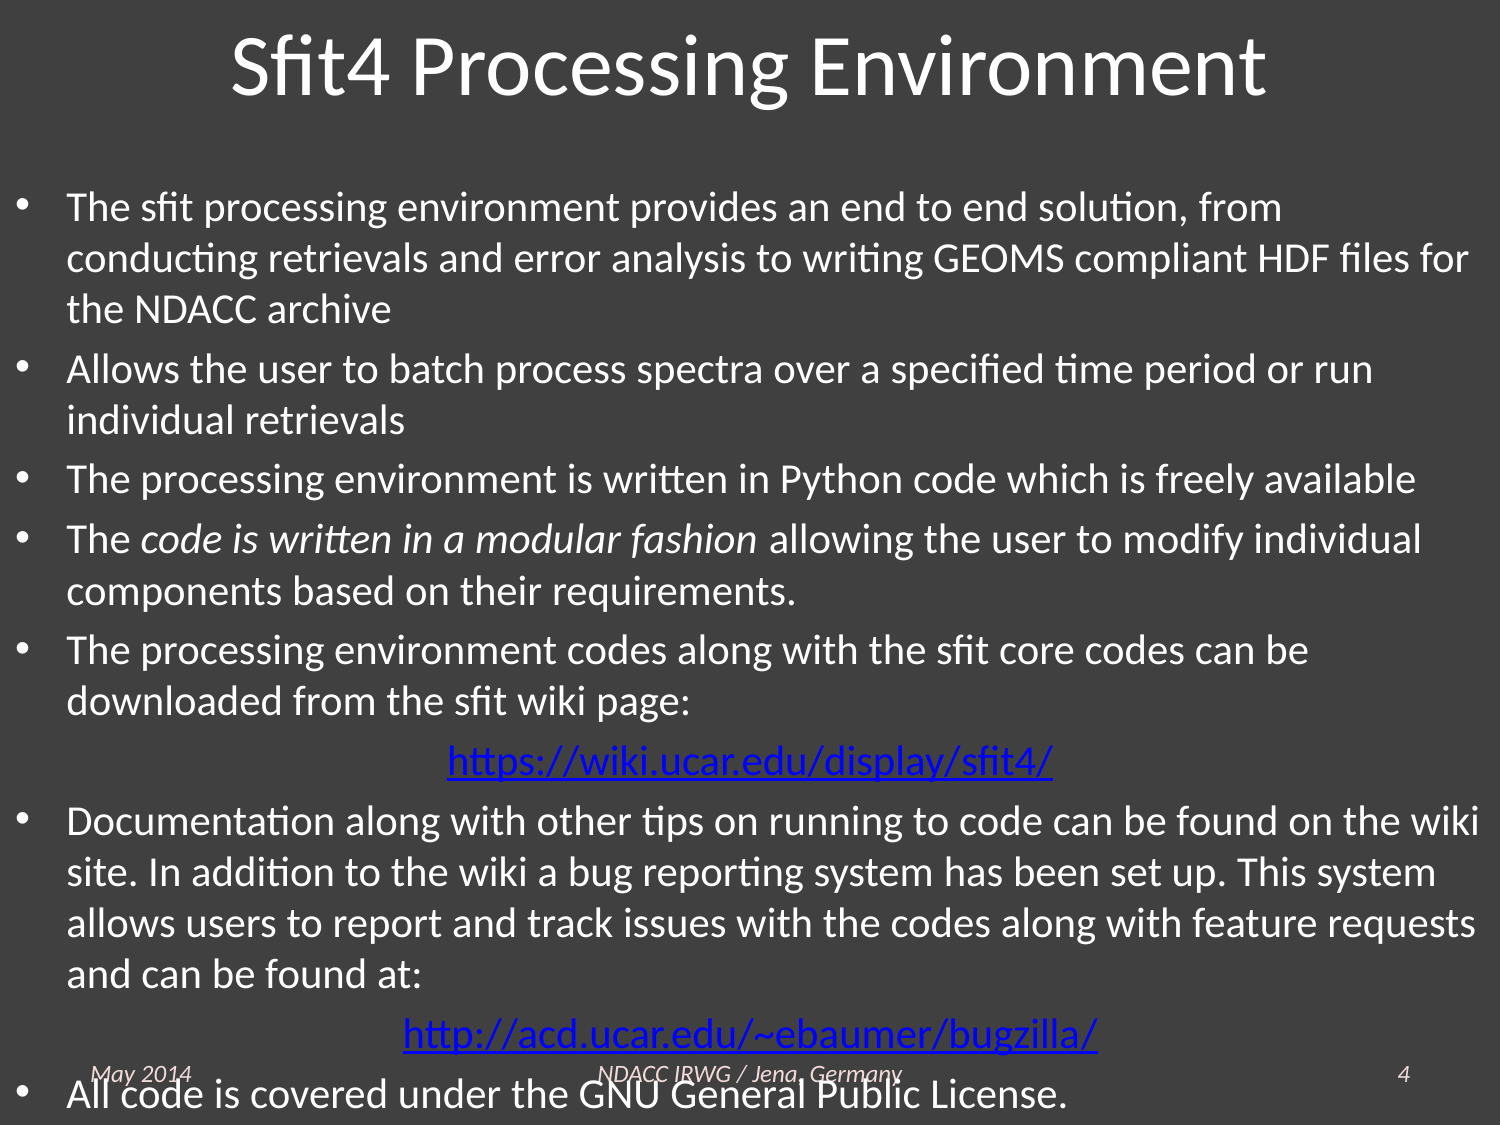

# Sfit4 Processing Environment
The sfit processing environment provides an end to end solution, from conducting retrievals and error analysis to writing GEOMS compliant HDF files for the NDACC archive
Allows the user to batch process spectra over a specified time period or run individual retrievals
The processing environment is written in Python code which is freely available
The code is written in a modular fashion allowing the user to modify individual components based on their requirements.
The processing environment codes along with the sfit core codes can be downloaded from the sfit wiki page:
https://wiki.ucar.edu/display/sfit4/
Documentation along with other tips on running to code can be found on the wiki site. In addition to the wiki a bug reporting system has been set up. This system allows users to report and track issues with the codes along with feature requests and can be found at:
http://acd.ucar.edu/~ebaumer/bugzilla/
All code is covered under the GNU General Public License.

May 2014
NDACC IRWG / Jena, Germany
4